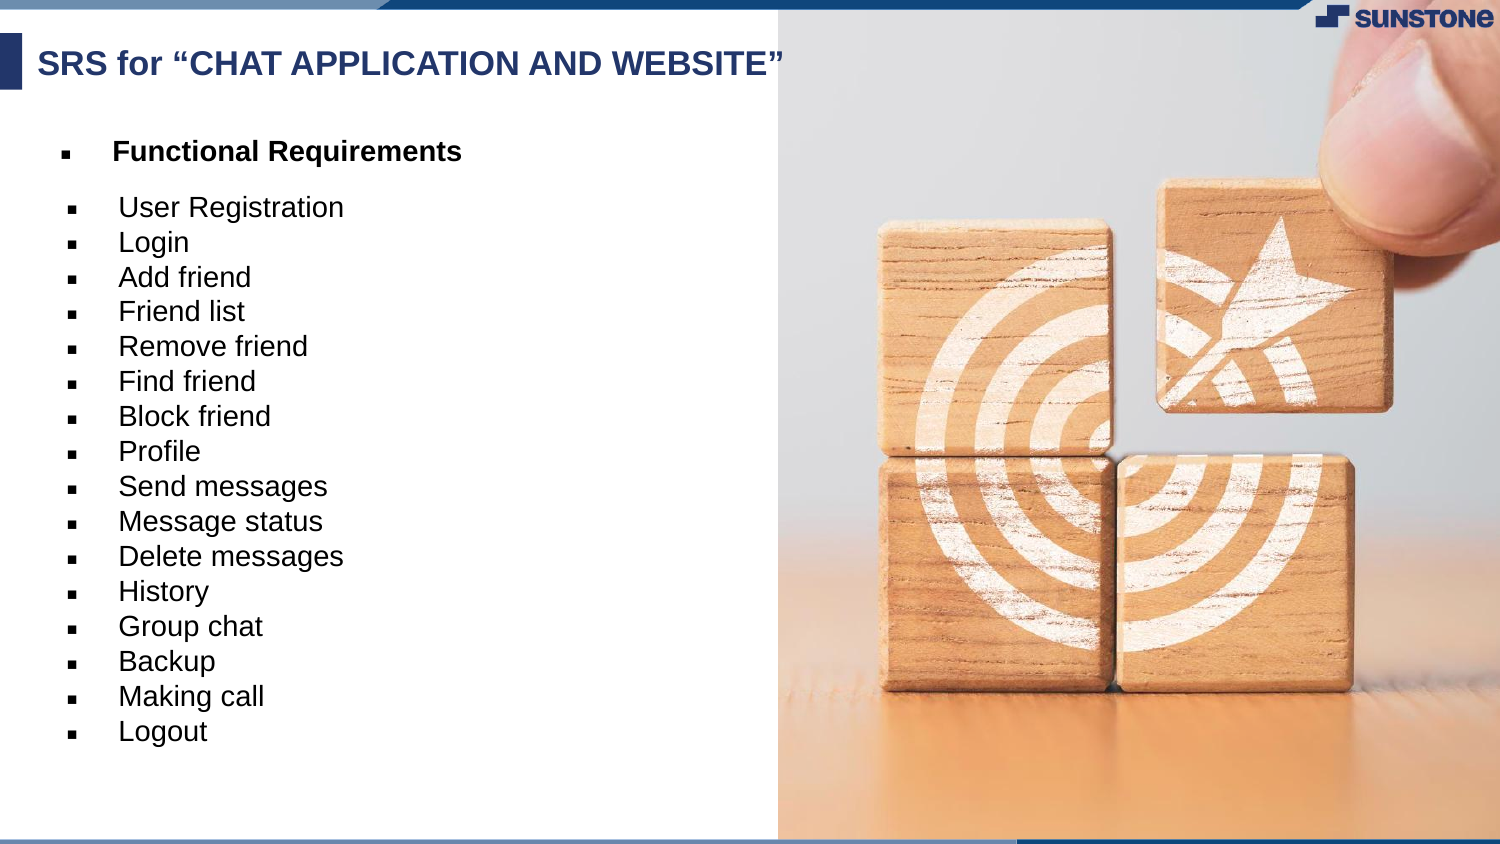

# SRS for “CHAT APPLICATION AND WEBSITE”
Functional Requirements
User Registration
Login
Add friend
Friend list
Remove friend
Find friend
Block friend
Profile
Send messages
Message status
Delete messages
History
Group chat
Backup
Making call
Logout